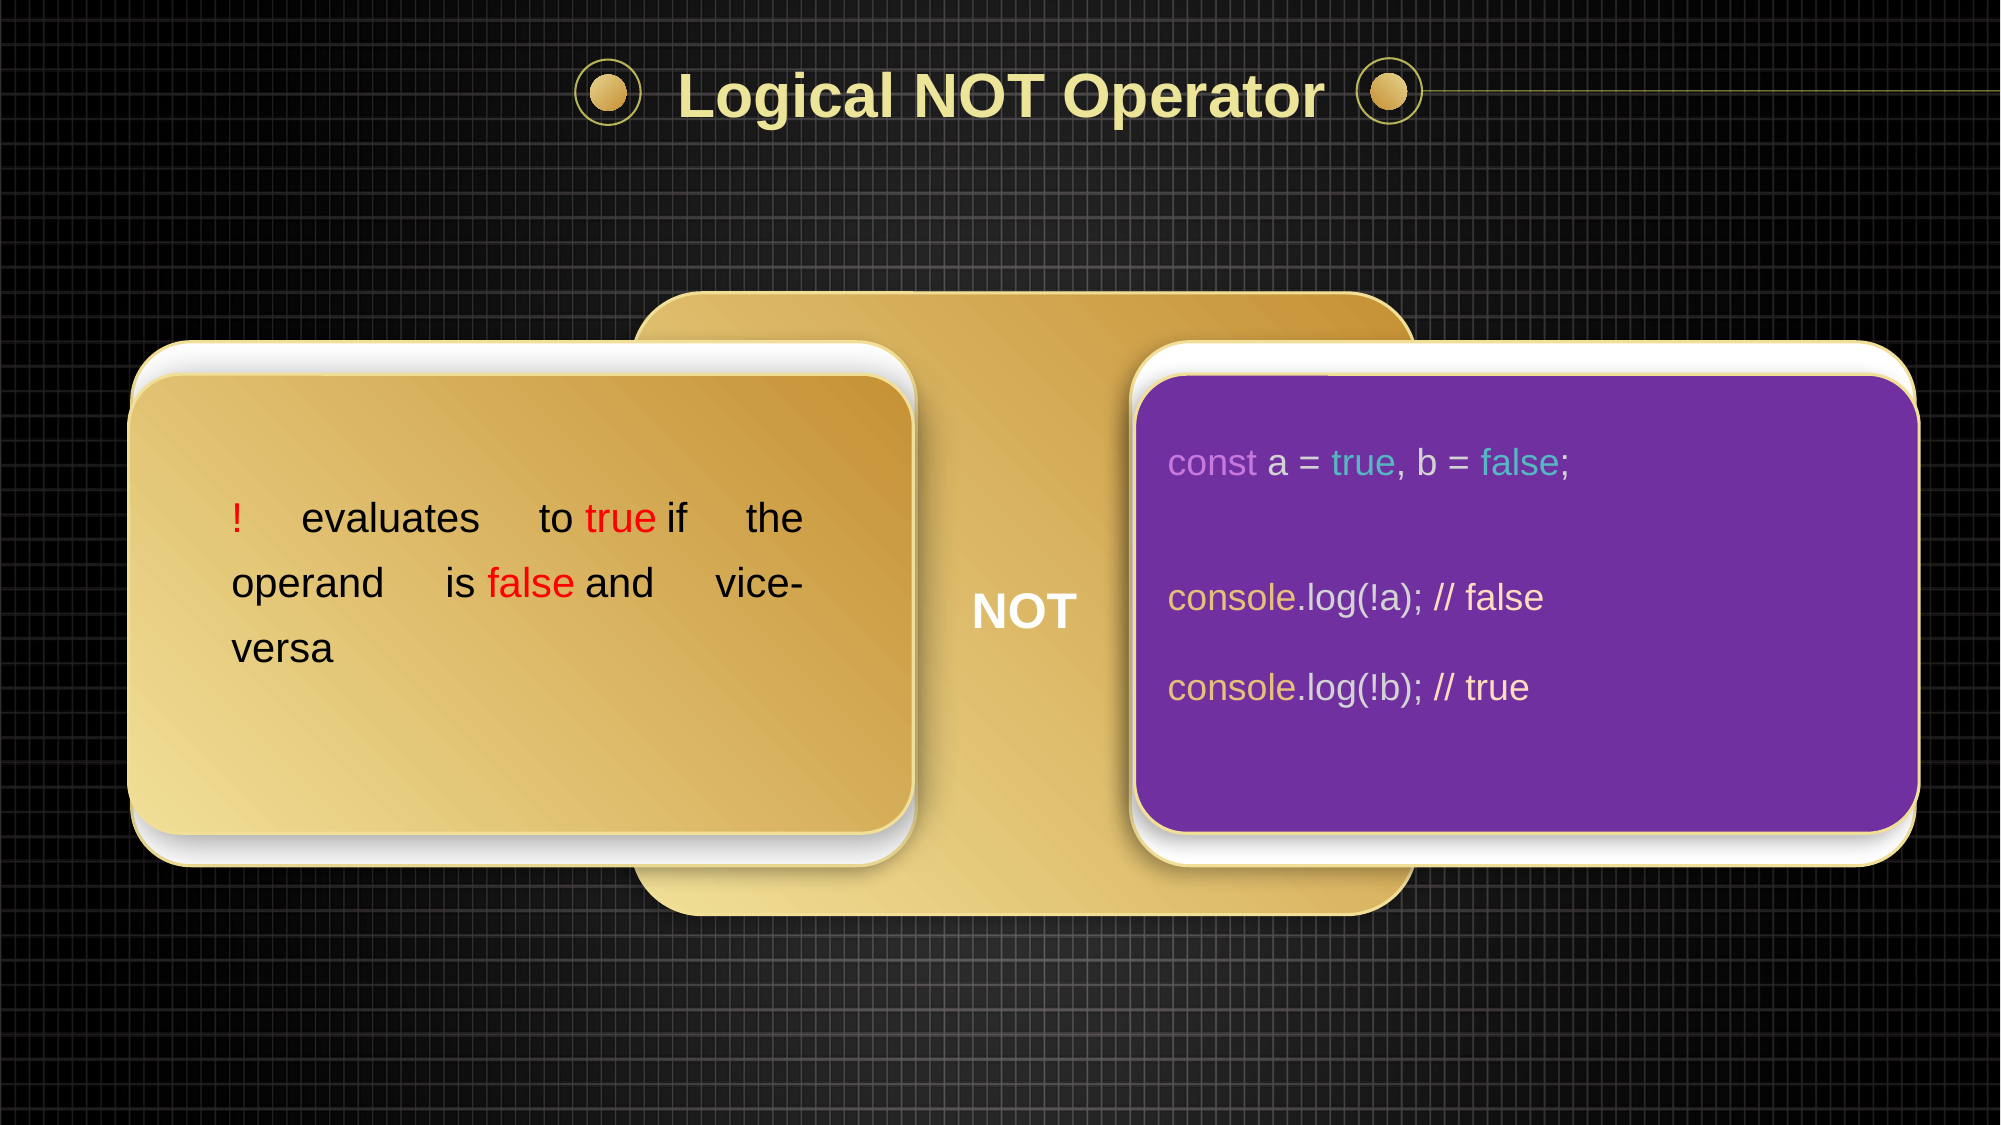

Logical NOT Operator

const a = true, b = false;

console.log(!a); // false
console.log(!b); // true
! evaluates to true if the operand is false and vice-versa
NOT